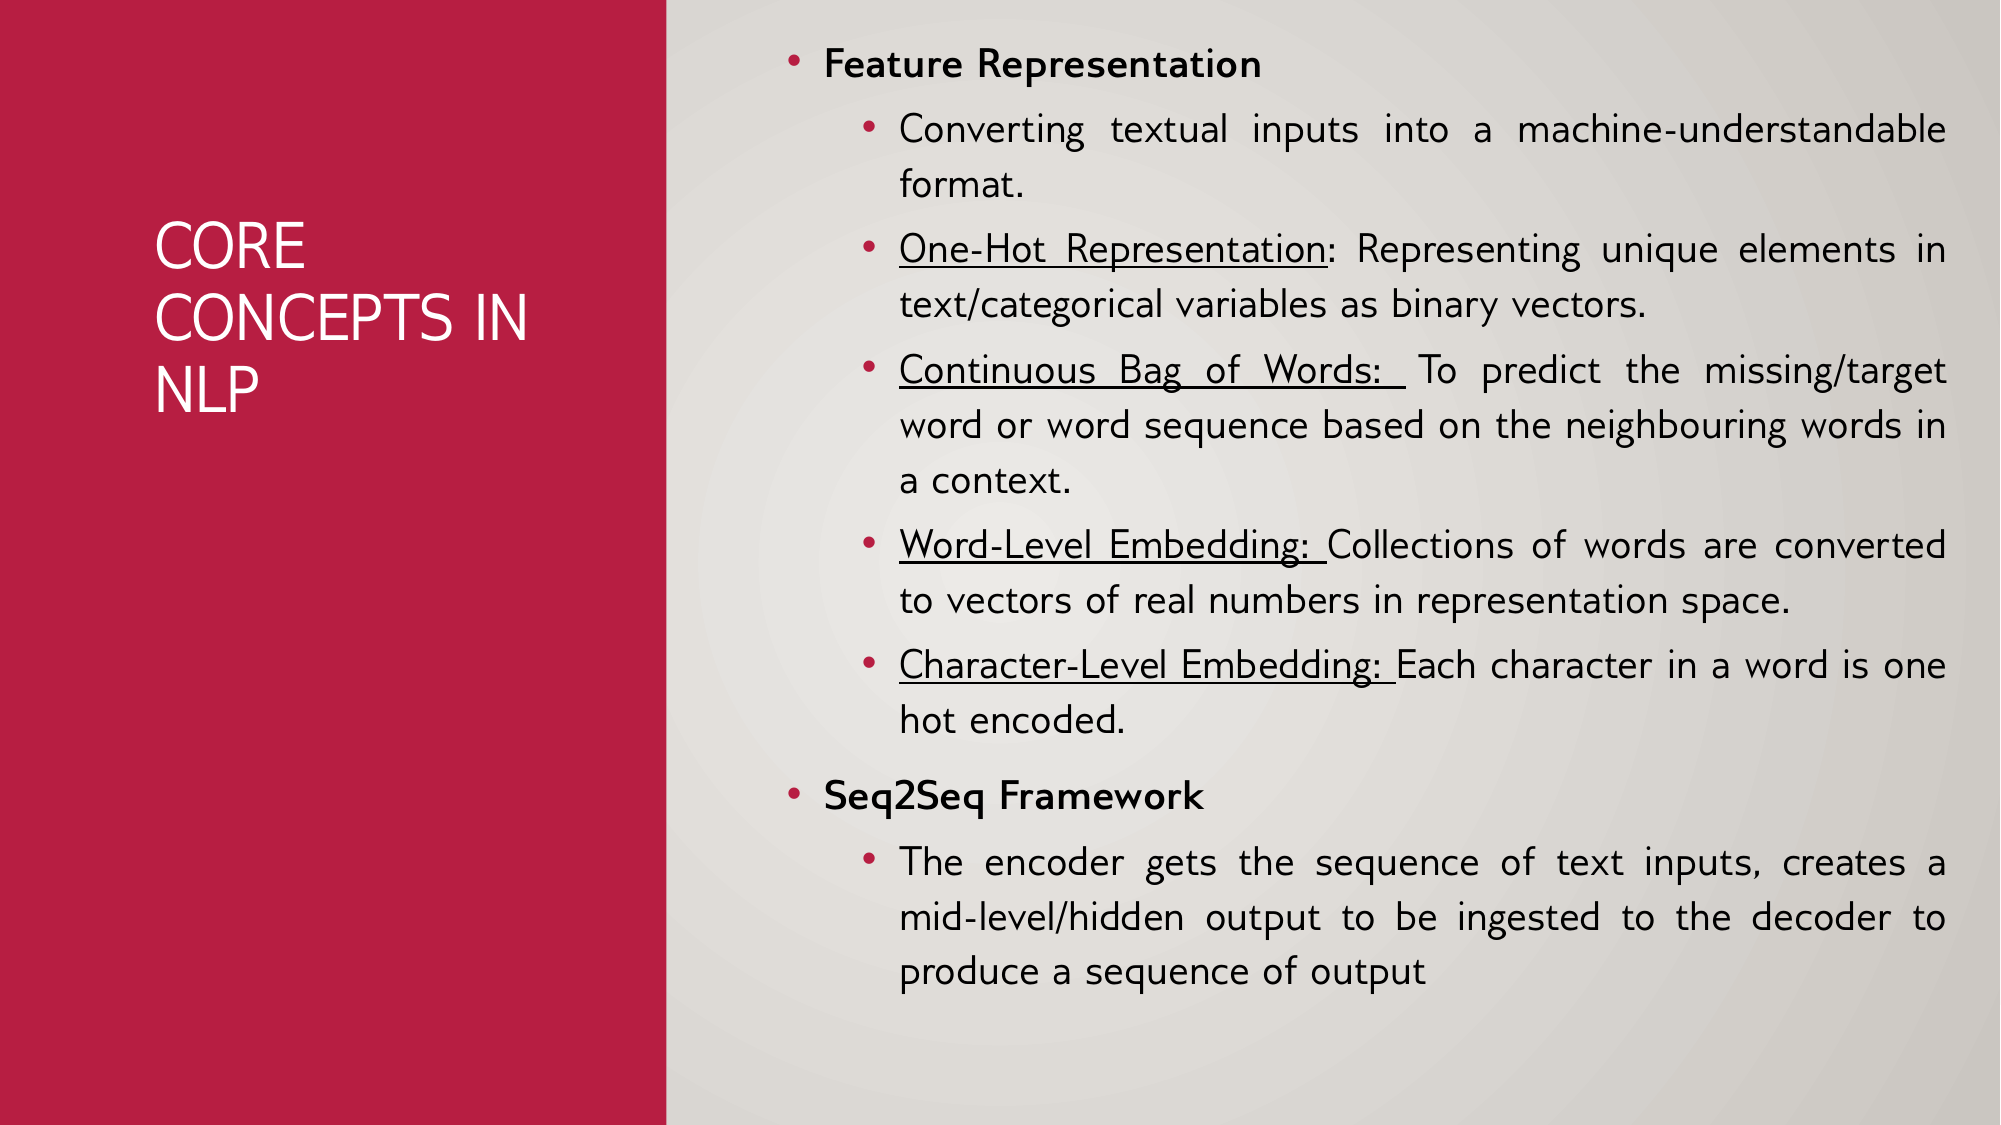

Feature Representation
Converting textual inputs into a machine-understandable format.
One-Hot Representation: Representing unique elements in text/categorical variables as binary vectors.
Continuous Bag of Words:  To predict the missing/target word or word sequence based on the neighbouring words in a context.
Word-Level Embedding: Collections of words are converted to vectors of real numbers in representation space.
Character-Level Embedding: Each character in a word is one hot encoded.
Seq2Seq Framework
The encoder gets the sequence of text inputs, creates a mid-level/hidden output to be ingested to the decoder to produce a sequence of output

# Core Concepts in NLP